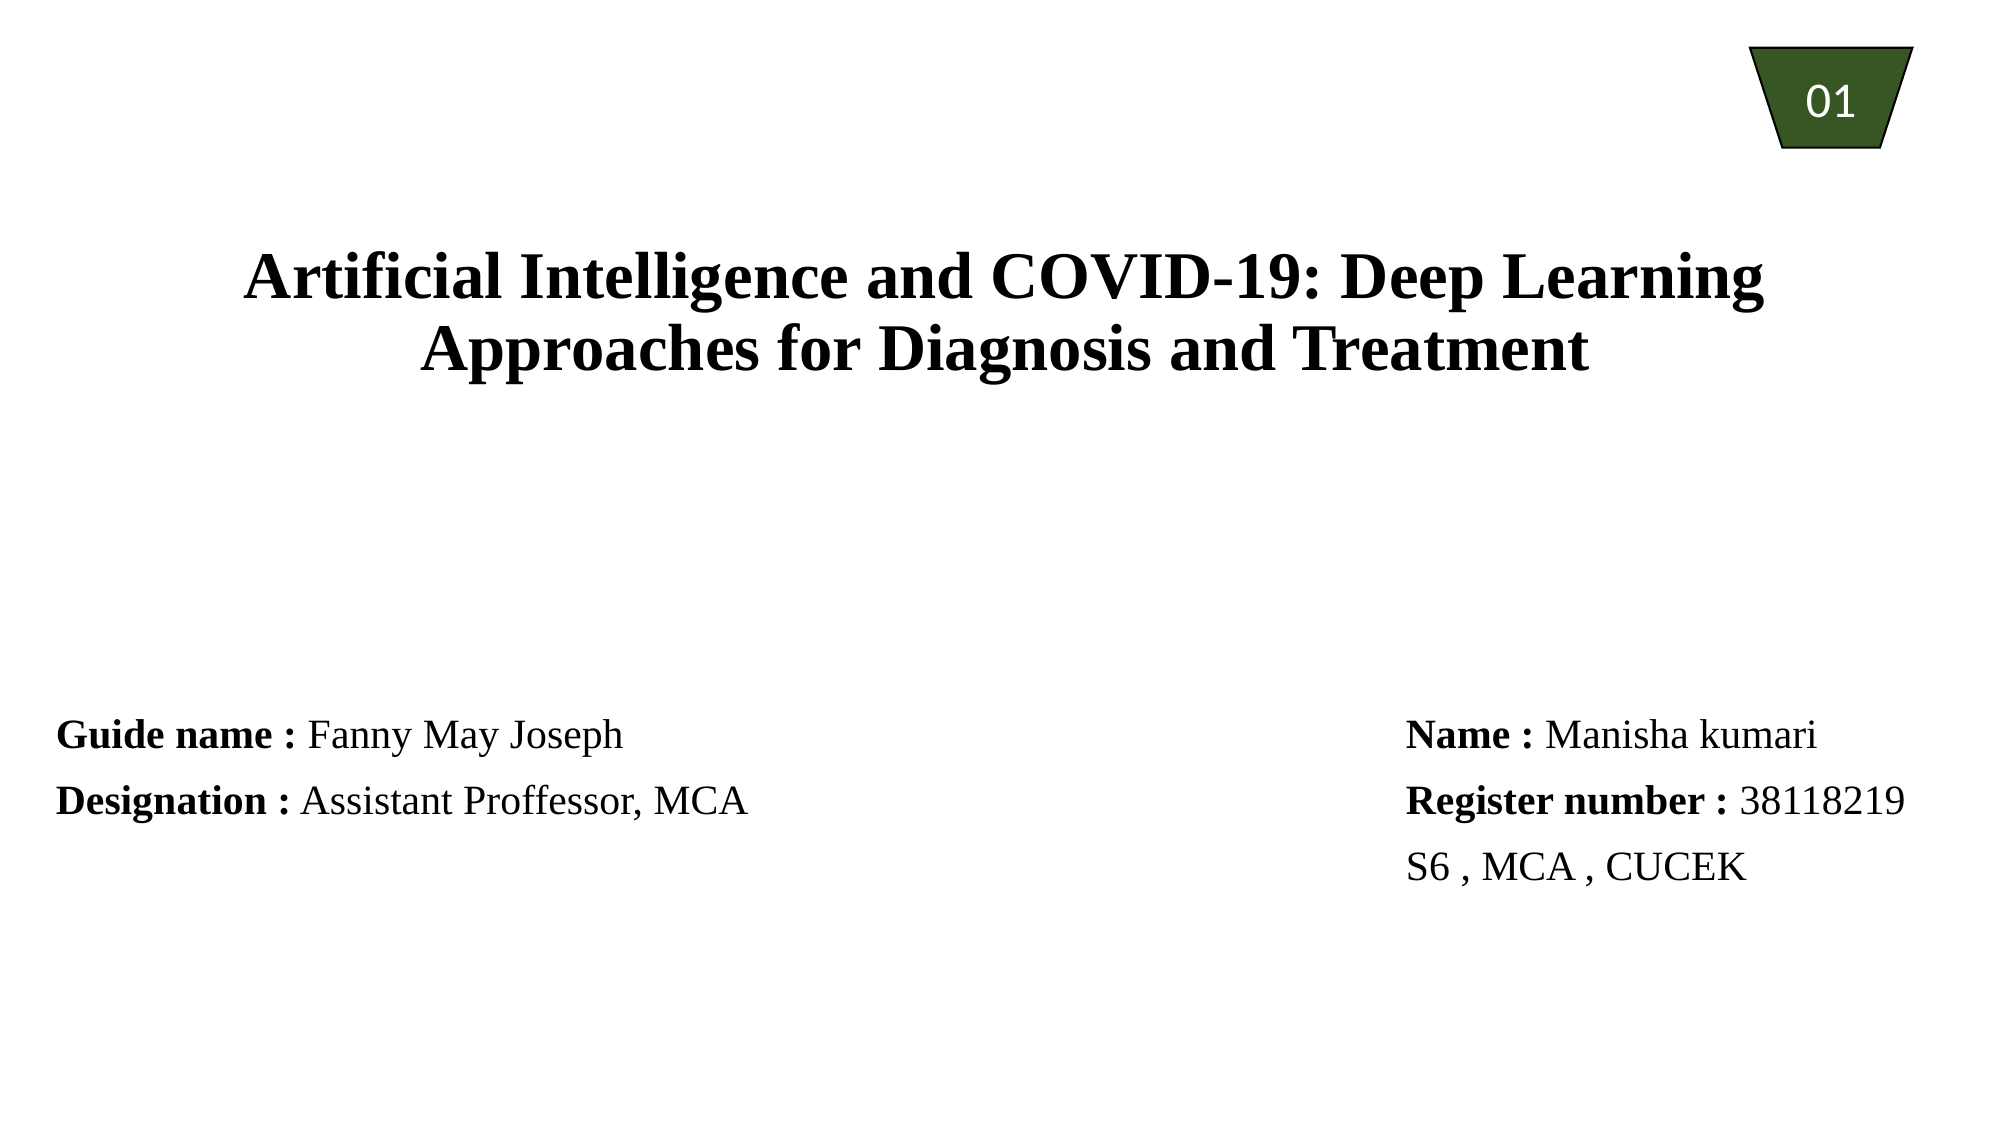

01
# Artificial Intelligence and COVID-19: Deep Learning Approaches for Diagnosis and Treatment
Guide name : Fanny May Joseph						Name : Manisha kumari
Designation : Assistant Proffessor, MCA					Register number : 38118219
									S6 , MCA , CUCEK